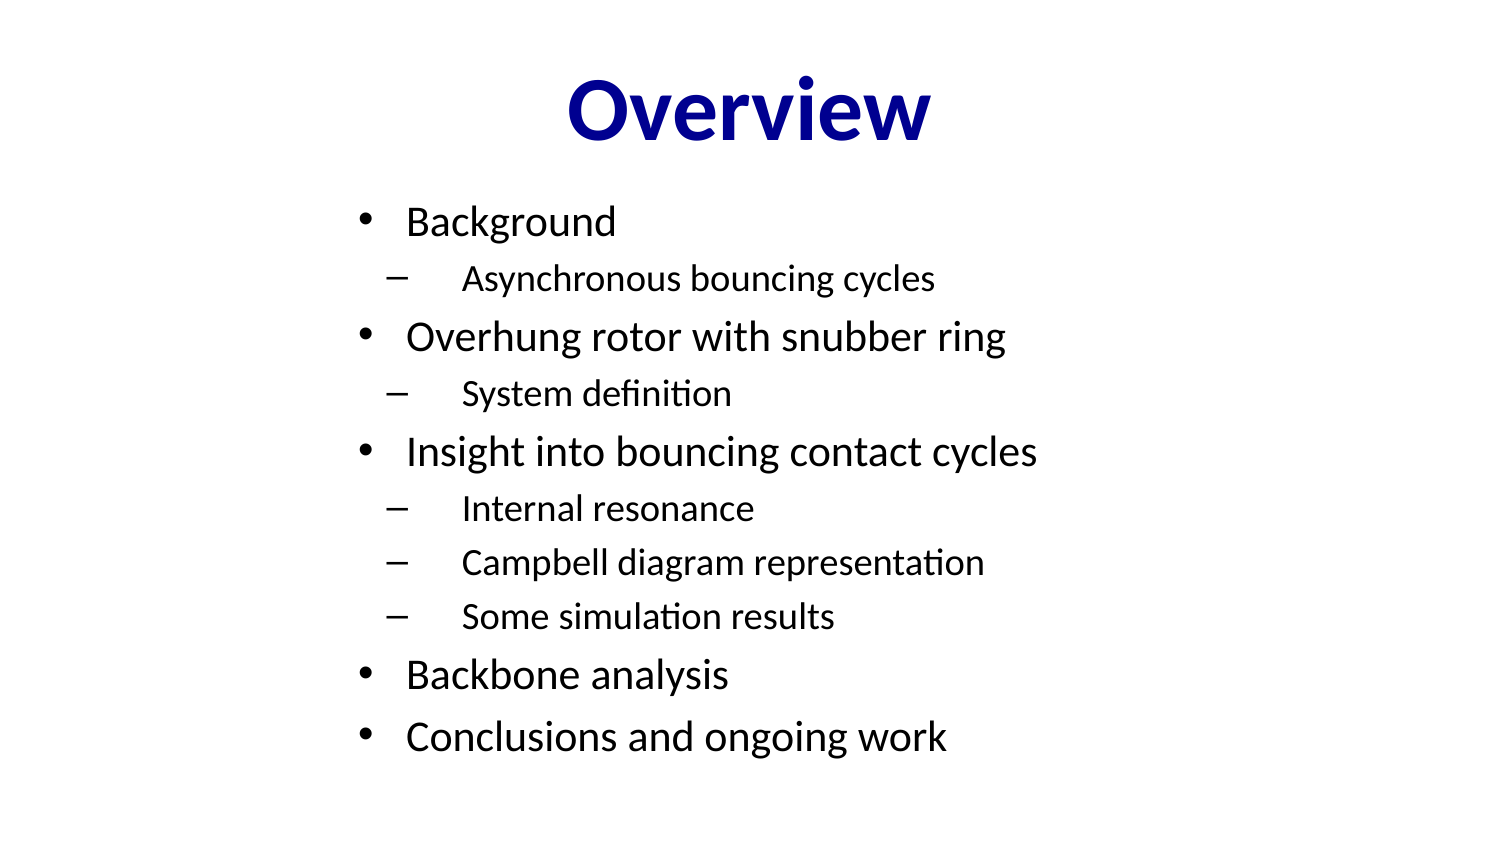

# Overview
Background
Asynchronous bouncing cycles
Overhung rotor with snubber ring
System definition
Insight into bouncing contact cycles
Internal resonance
Campbell diagram representation
Some simulation results
Backbone analysis
Conclusions and ongoing work